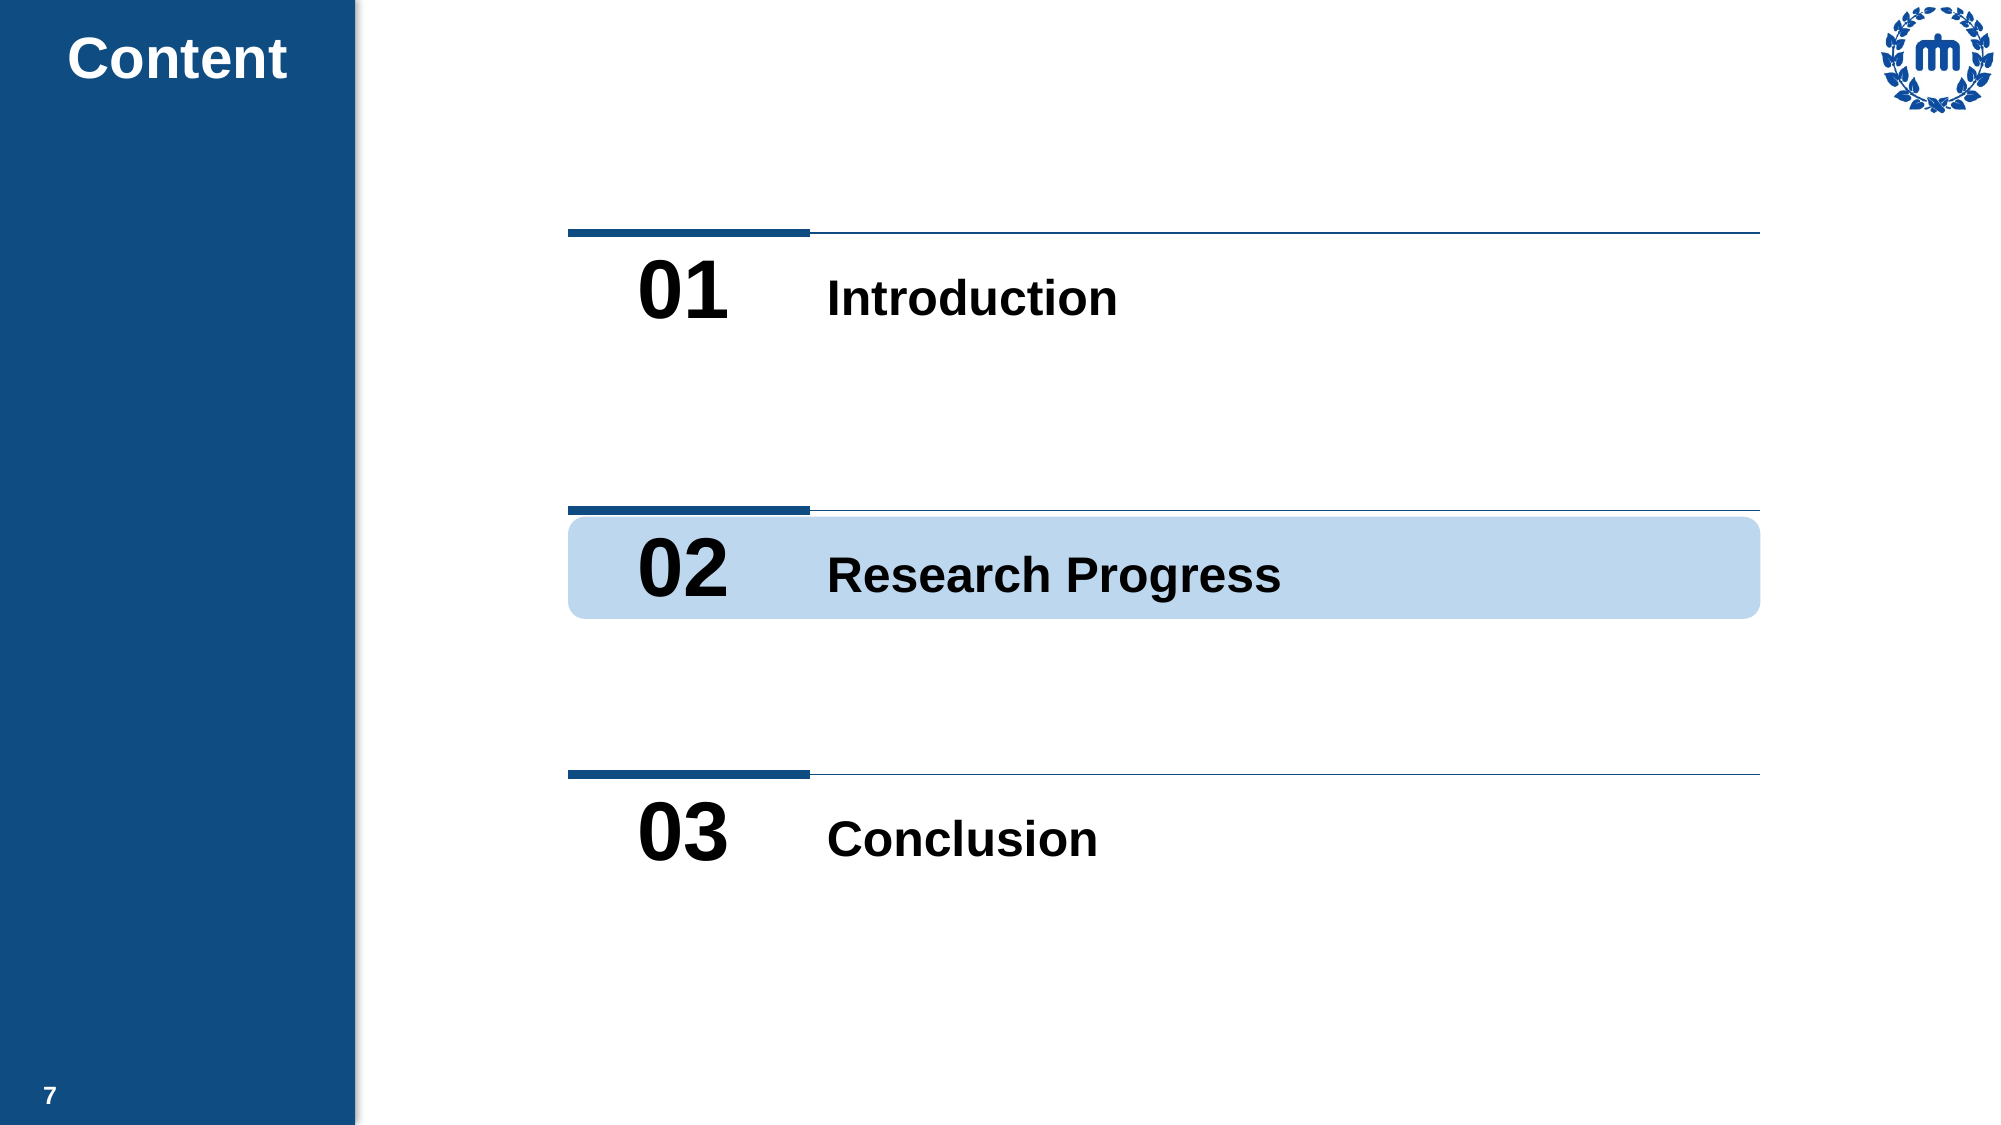

# Content
01
Introduction
02
Research Progress

03
Conclusion
7